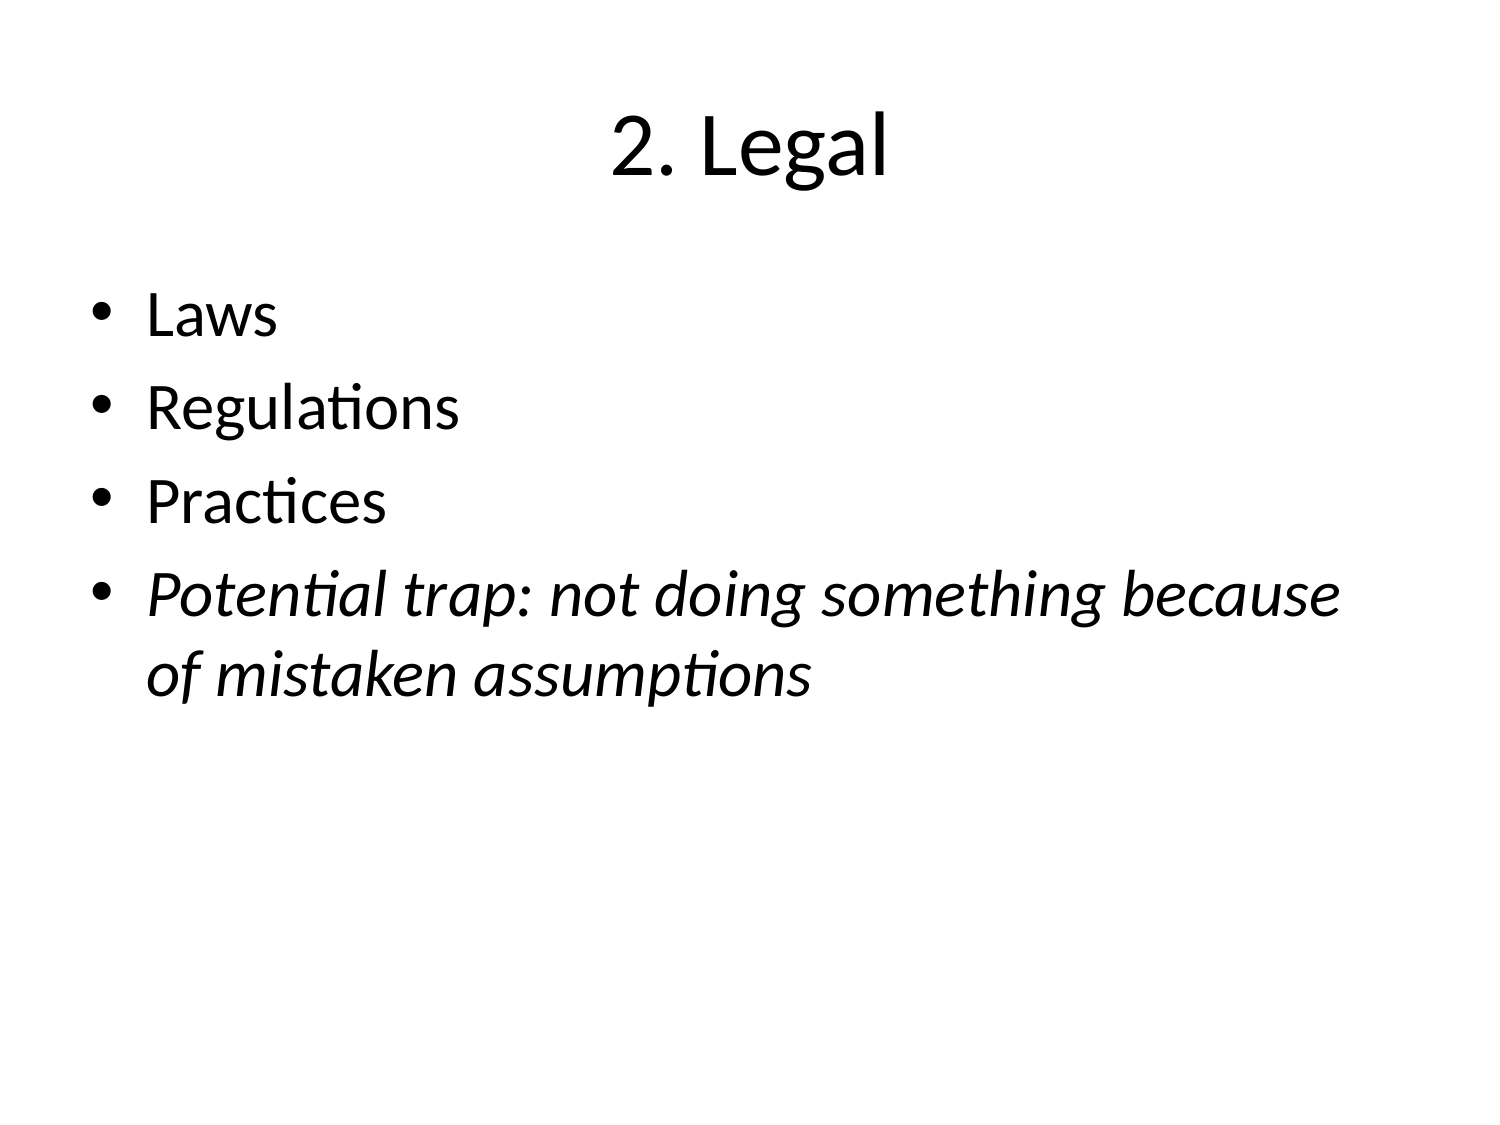

# 2. Legal
Laws
Regulations
Practices
Potential trap: not doing something because of mistaken assumptions